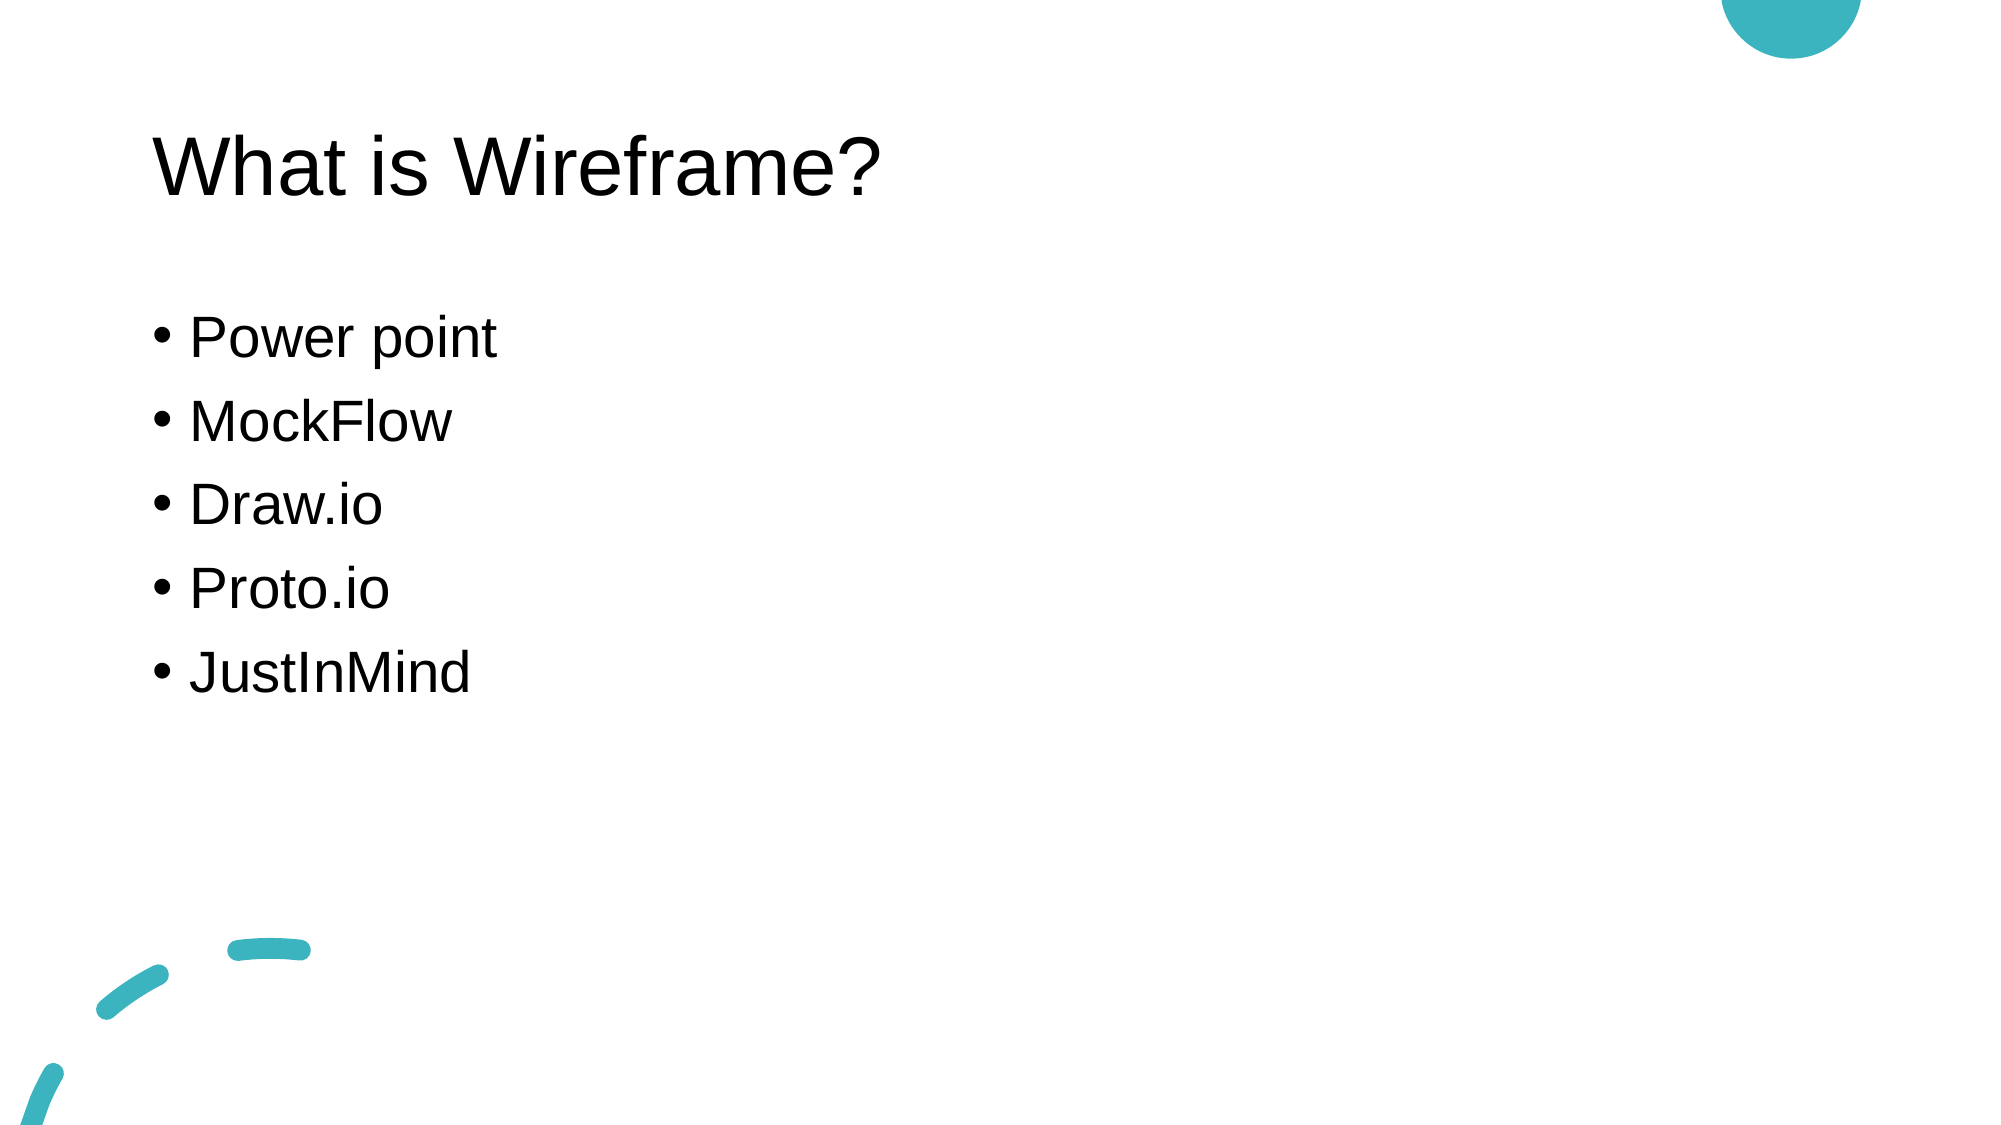

# What is Wireframe?
Power point
MockFlow
Draw.io
Proto.io
JustInMind